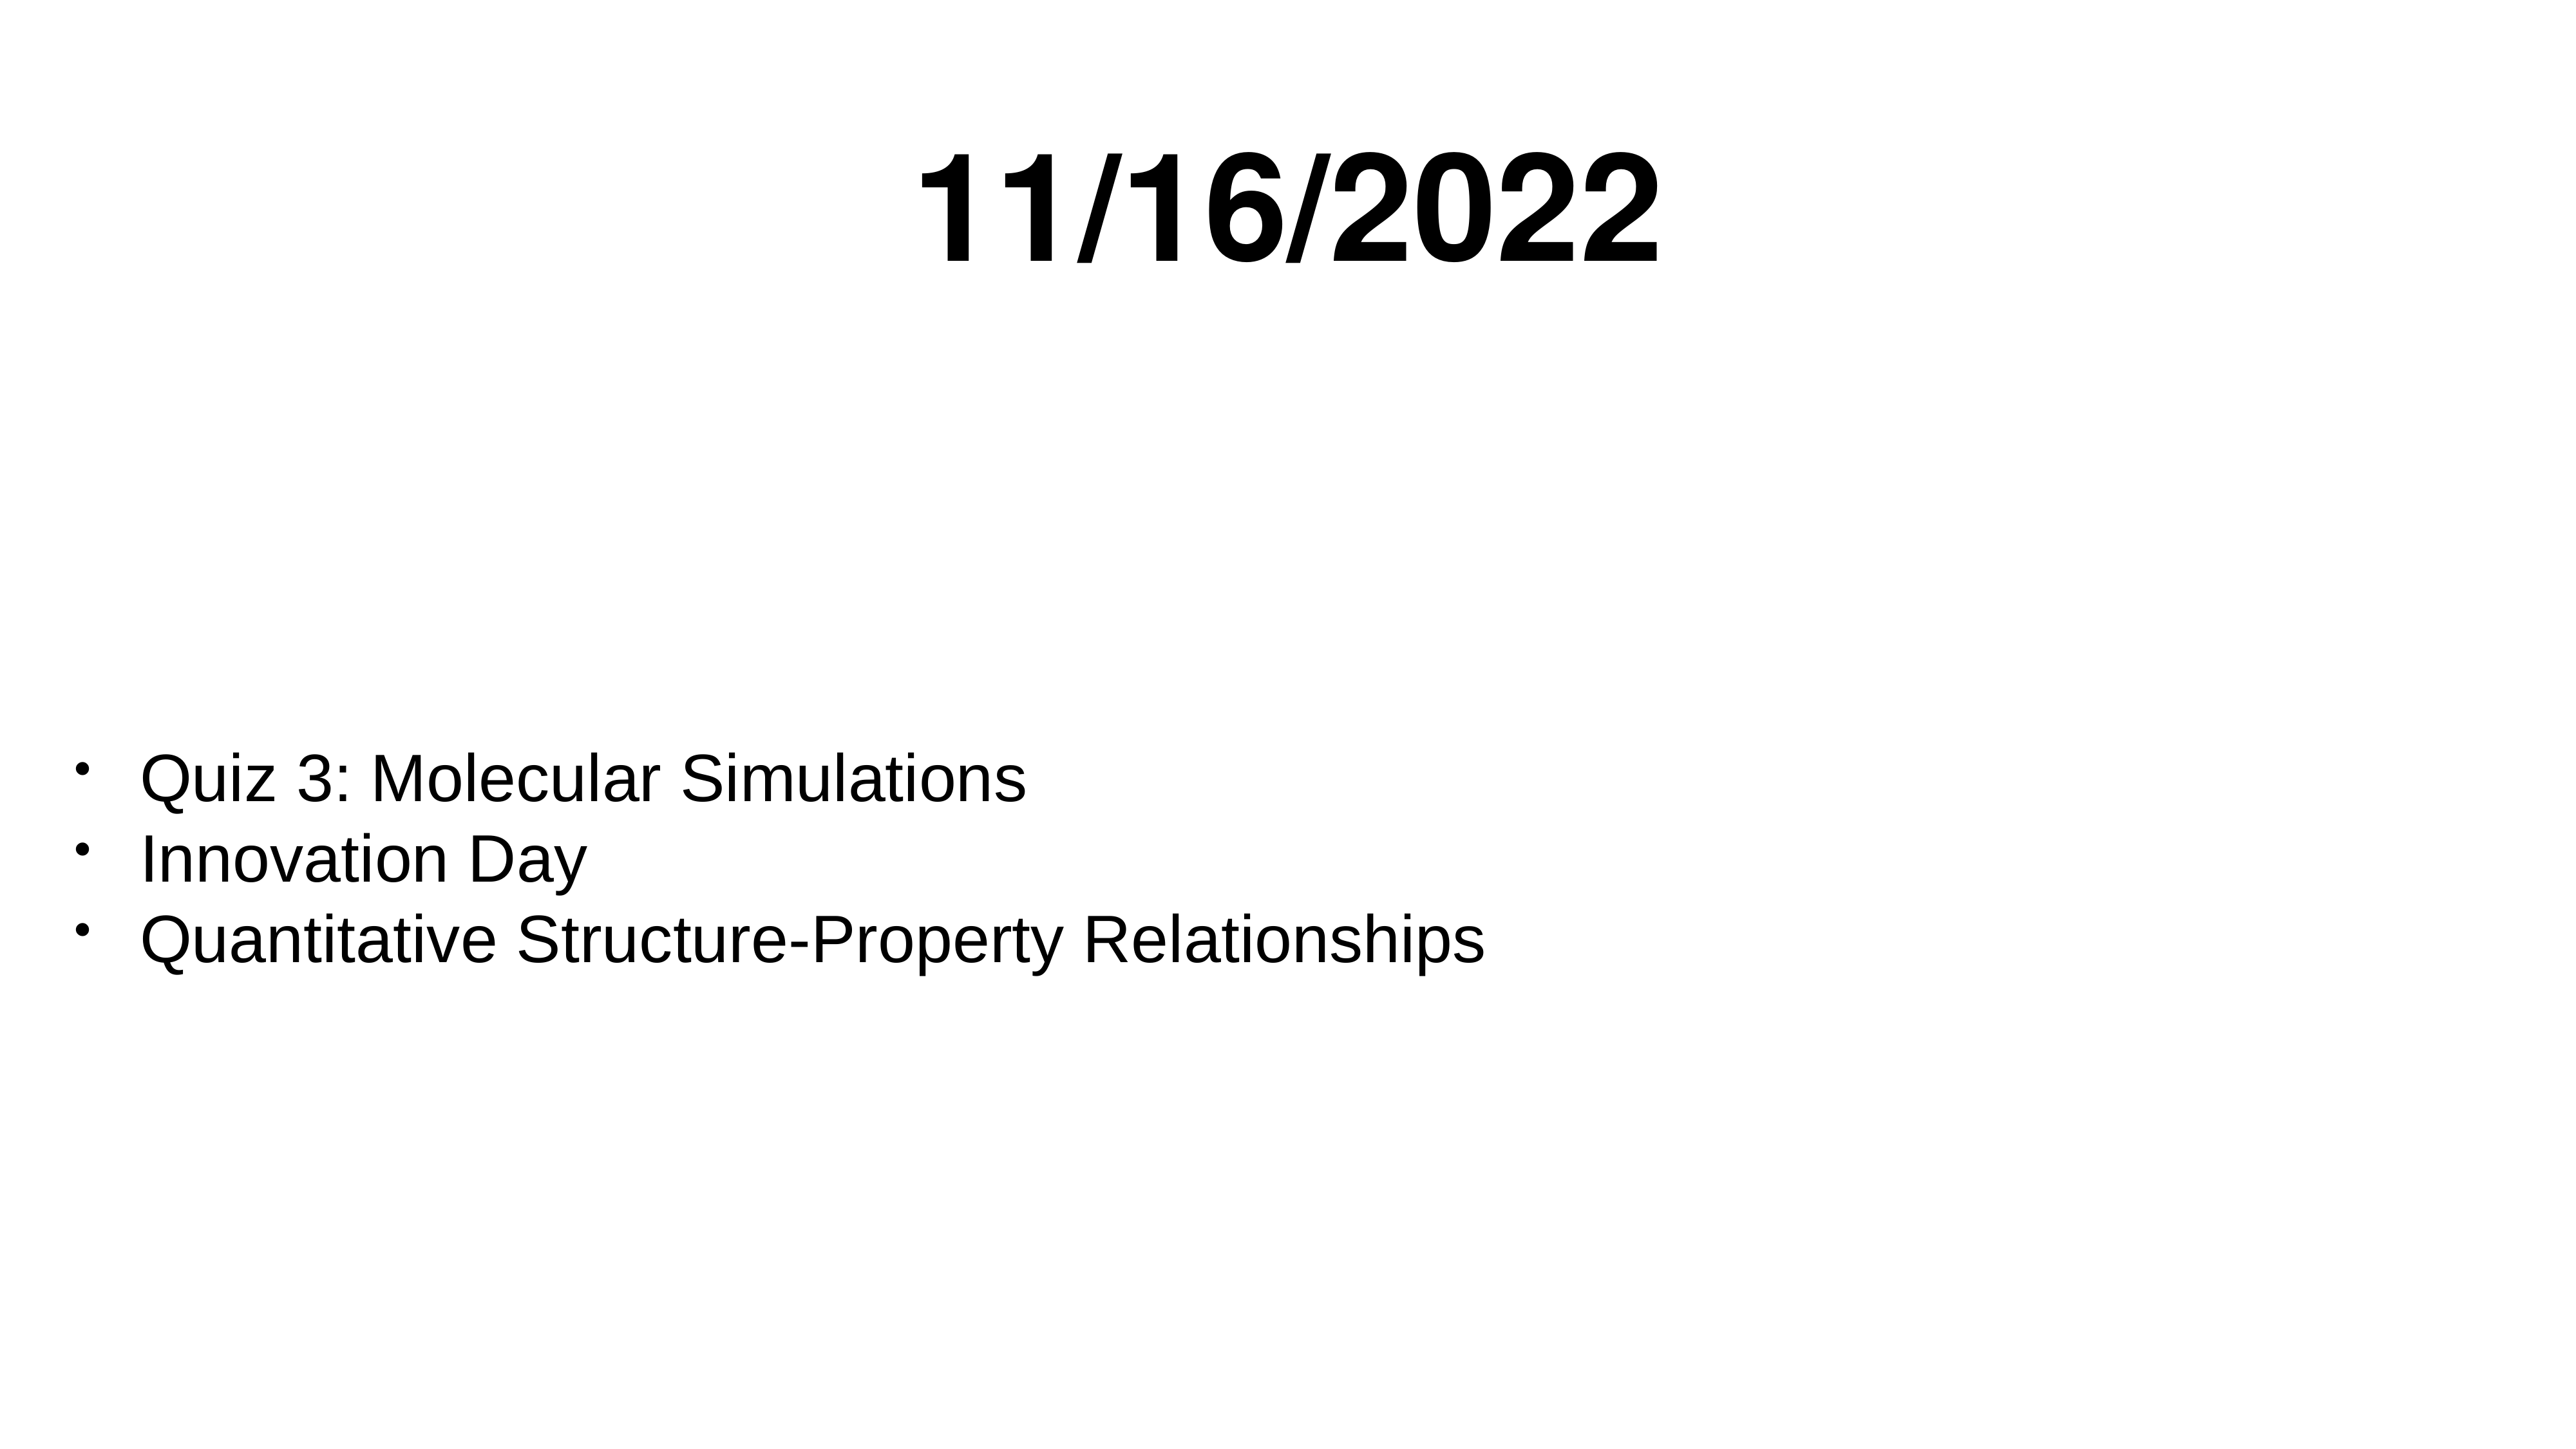

# 11/16/2022
Quiz 3: Molecular Simulations
Innovation Day
Quantitative Structure-Property Relationships
1